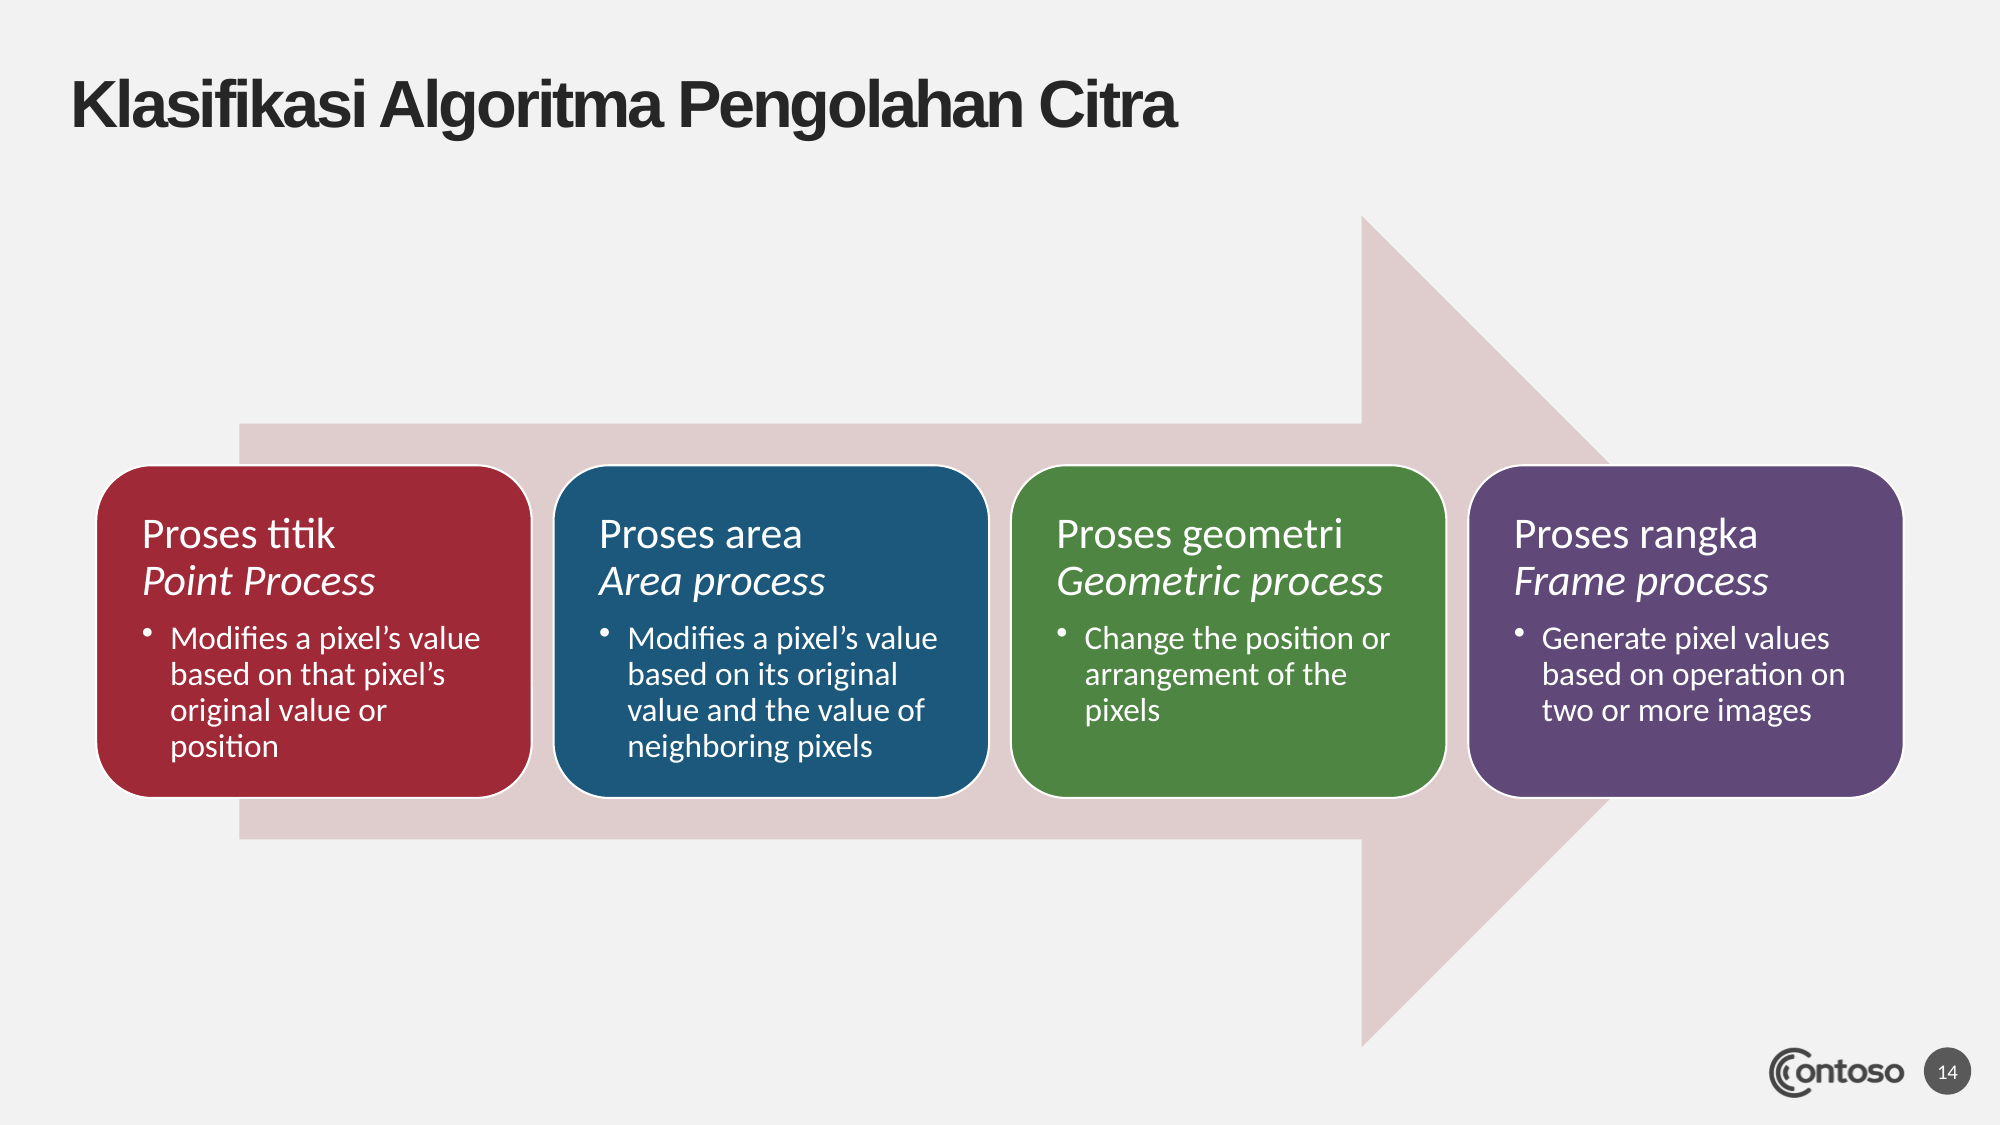

# Klasifikasi Algoritma Pengolahan Citra
Proses titik
Point Process
Modifies a pixel’s value based on that pixel’s original value or position
Proses area
Area process
Modifies a pixel’s value based on its original value and the value of neighboring pixels
Proses geometri
Geometric process
Change the position or arrangement of the pixels
Proses rangka
Frame process
Generate pixel values based on operation on two or more images
14